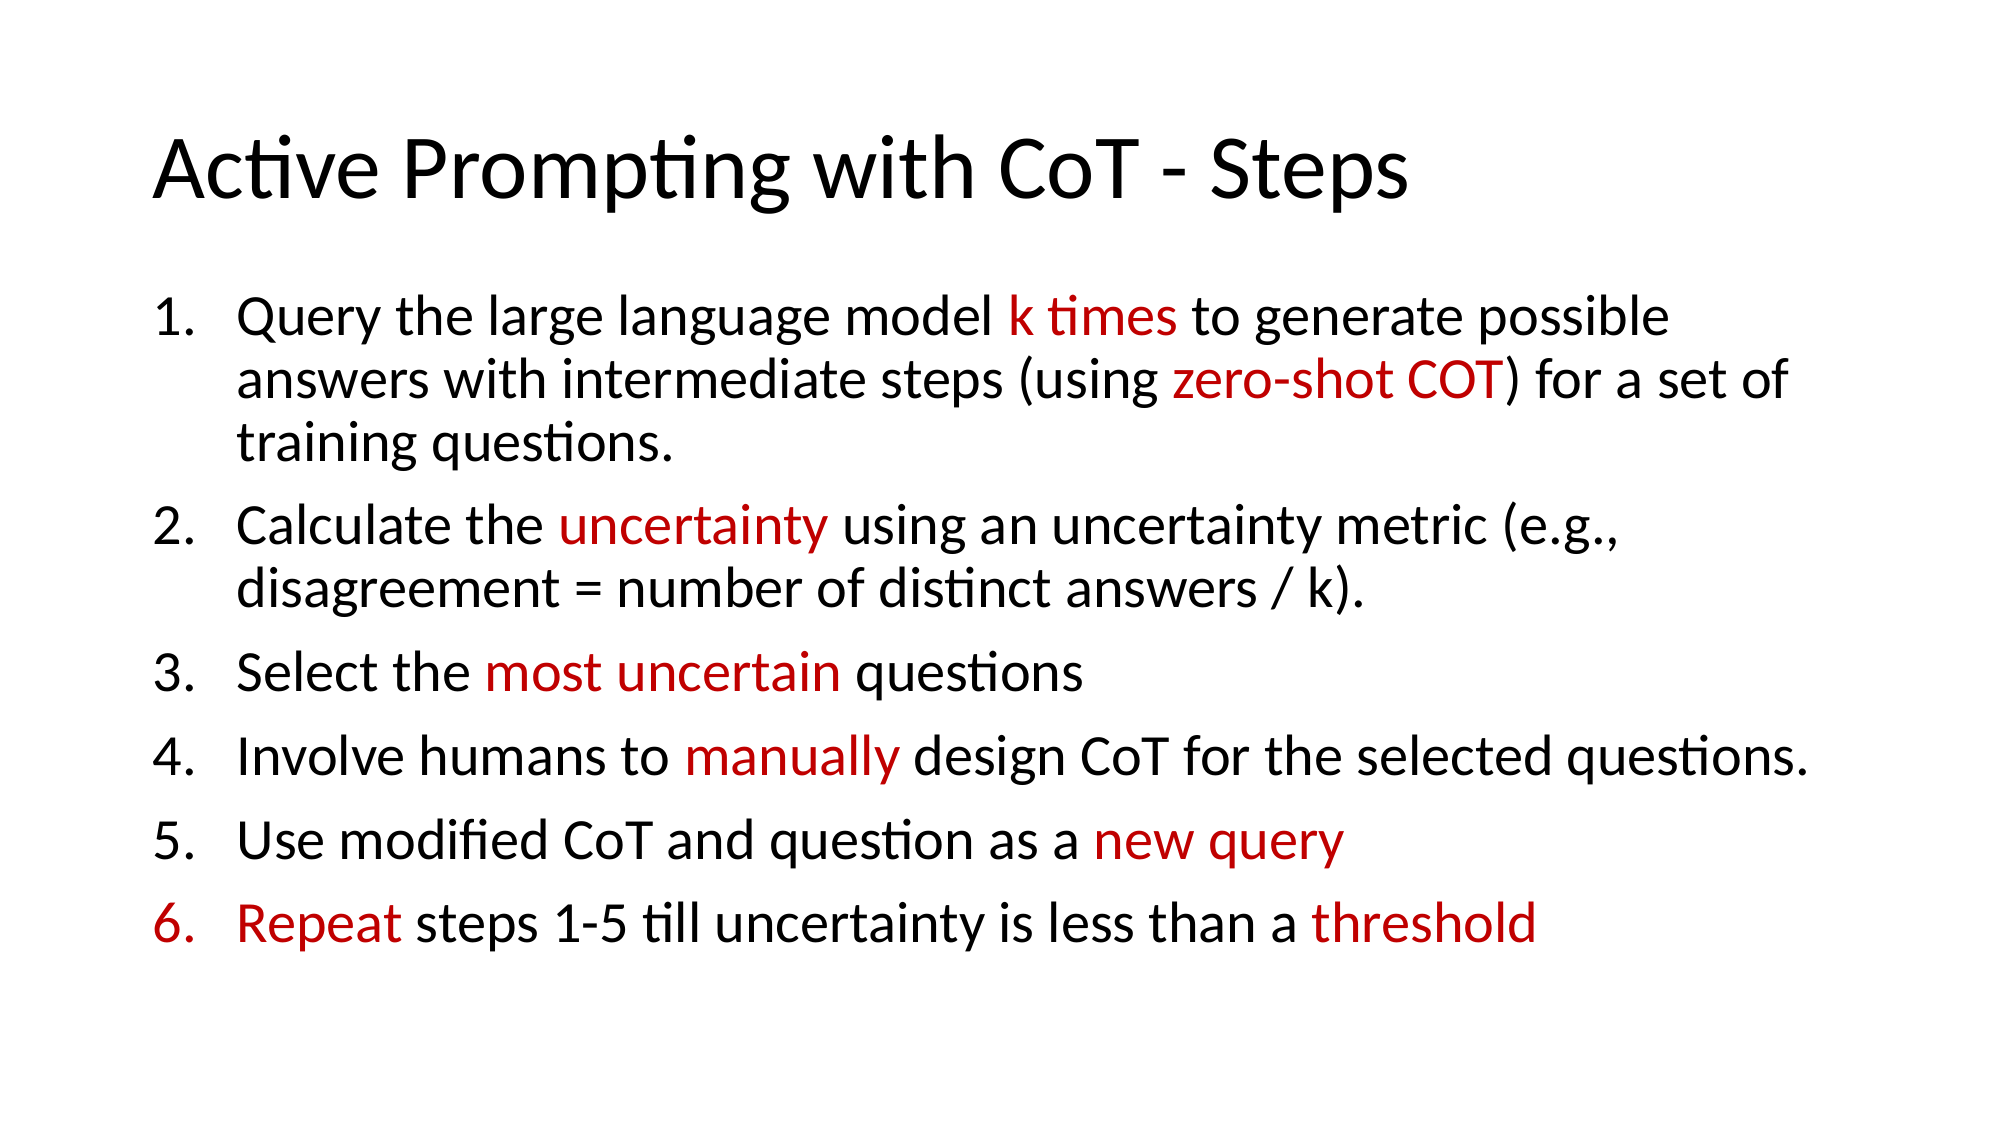

# Active Prompting with CoT - Steps
Query the large language model k times to generate possible answers with intermediate steps (using zero-shot COT) for a set of training questions.
Calculate the uncertainty using an uncertainty metric (e.g., disagreement = number of distinct answers / k).
Select the most uncertain questions
Involve humans to manually design CoT for the selected questions.
Use modified CoT and question as a new query
Repeat steps 1-5 till uncertainty is less than a threshold